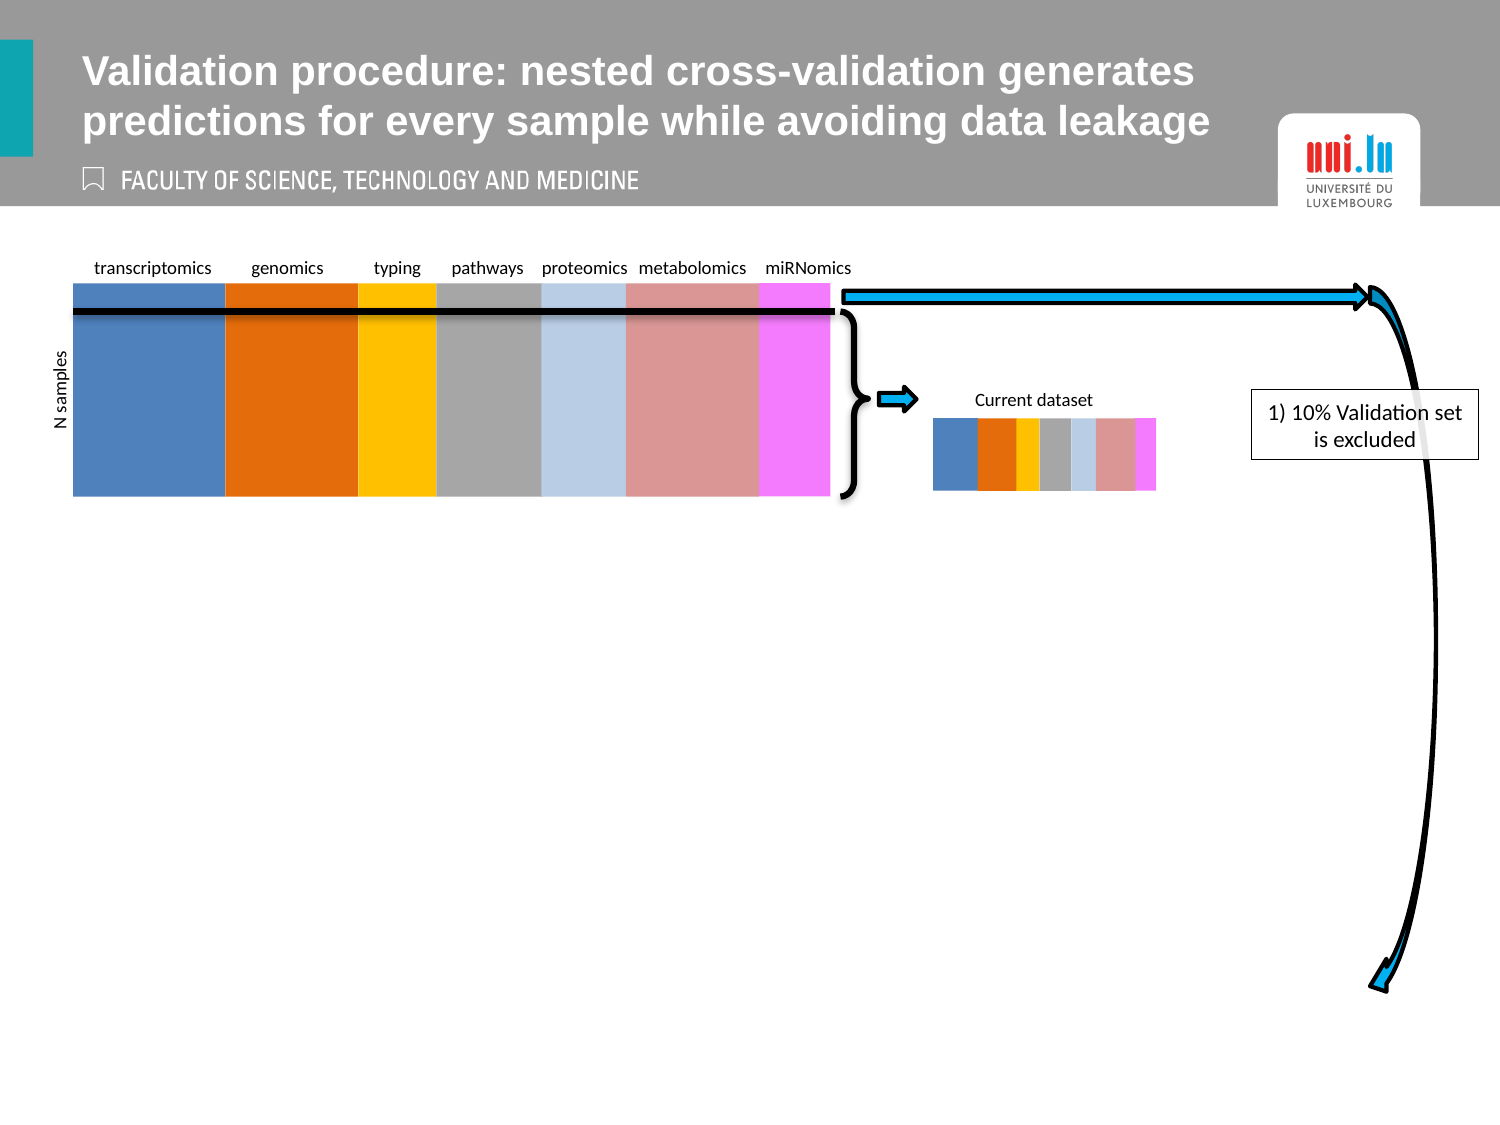

# Validation procedure: nested cross-validation generates predictions for every sample while avoiding data leakage
miRNomics
proteomics
transcriptomics
genomics
typing
pathways
metabolomics

N samples
Current dataset

1) 10% Validation set is excluded